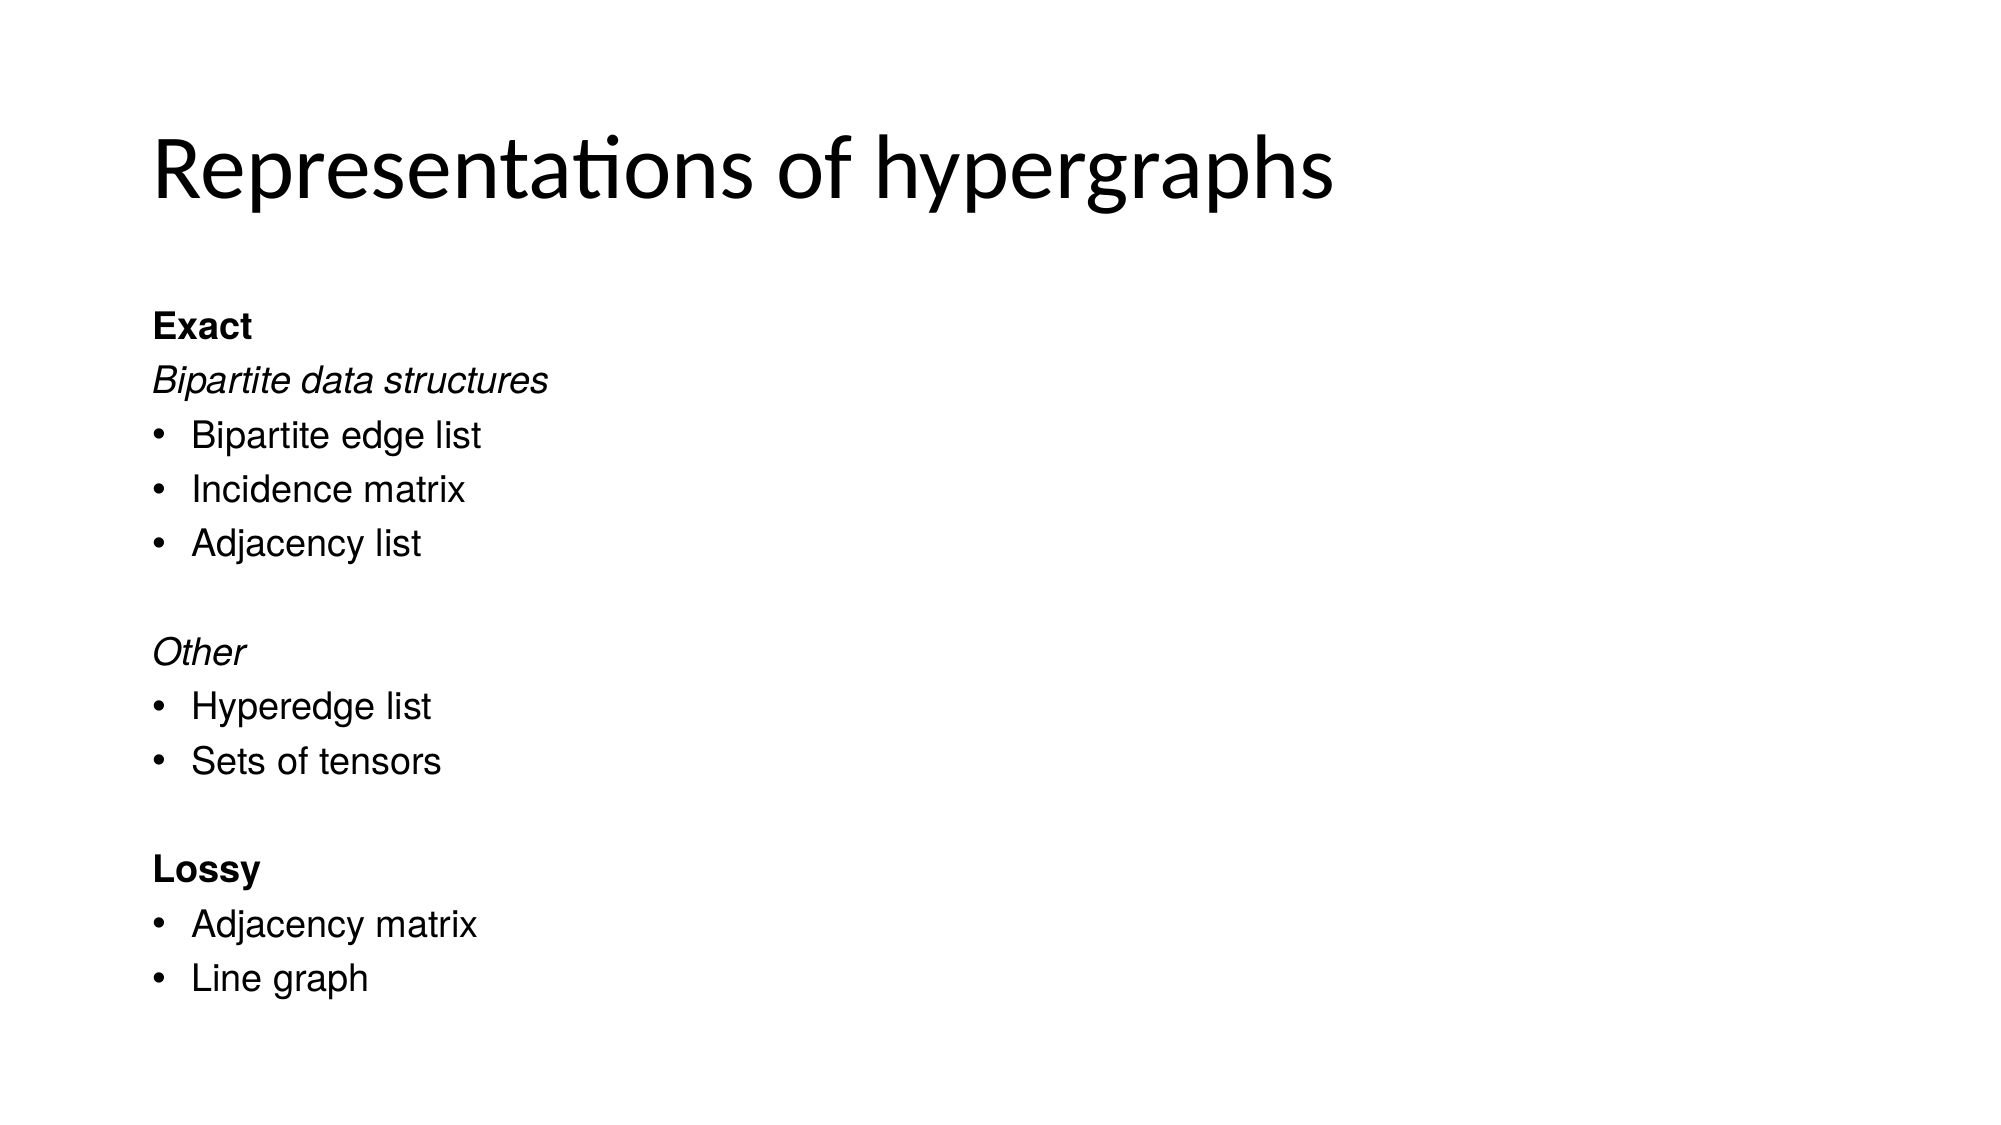

# Representations of hypergraphs
Exact
Bipartite data structures
Bipartite edge list
Incidence matrix
Adjacency list

Other
Hyperedge list
Sets of tensors

Lossy
Adjacency matrix
Line graph